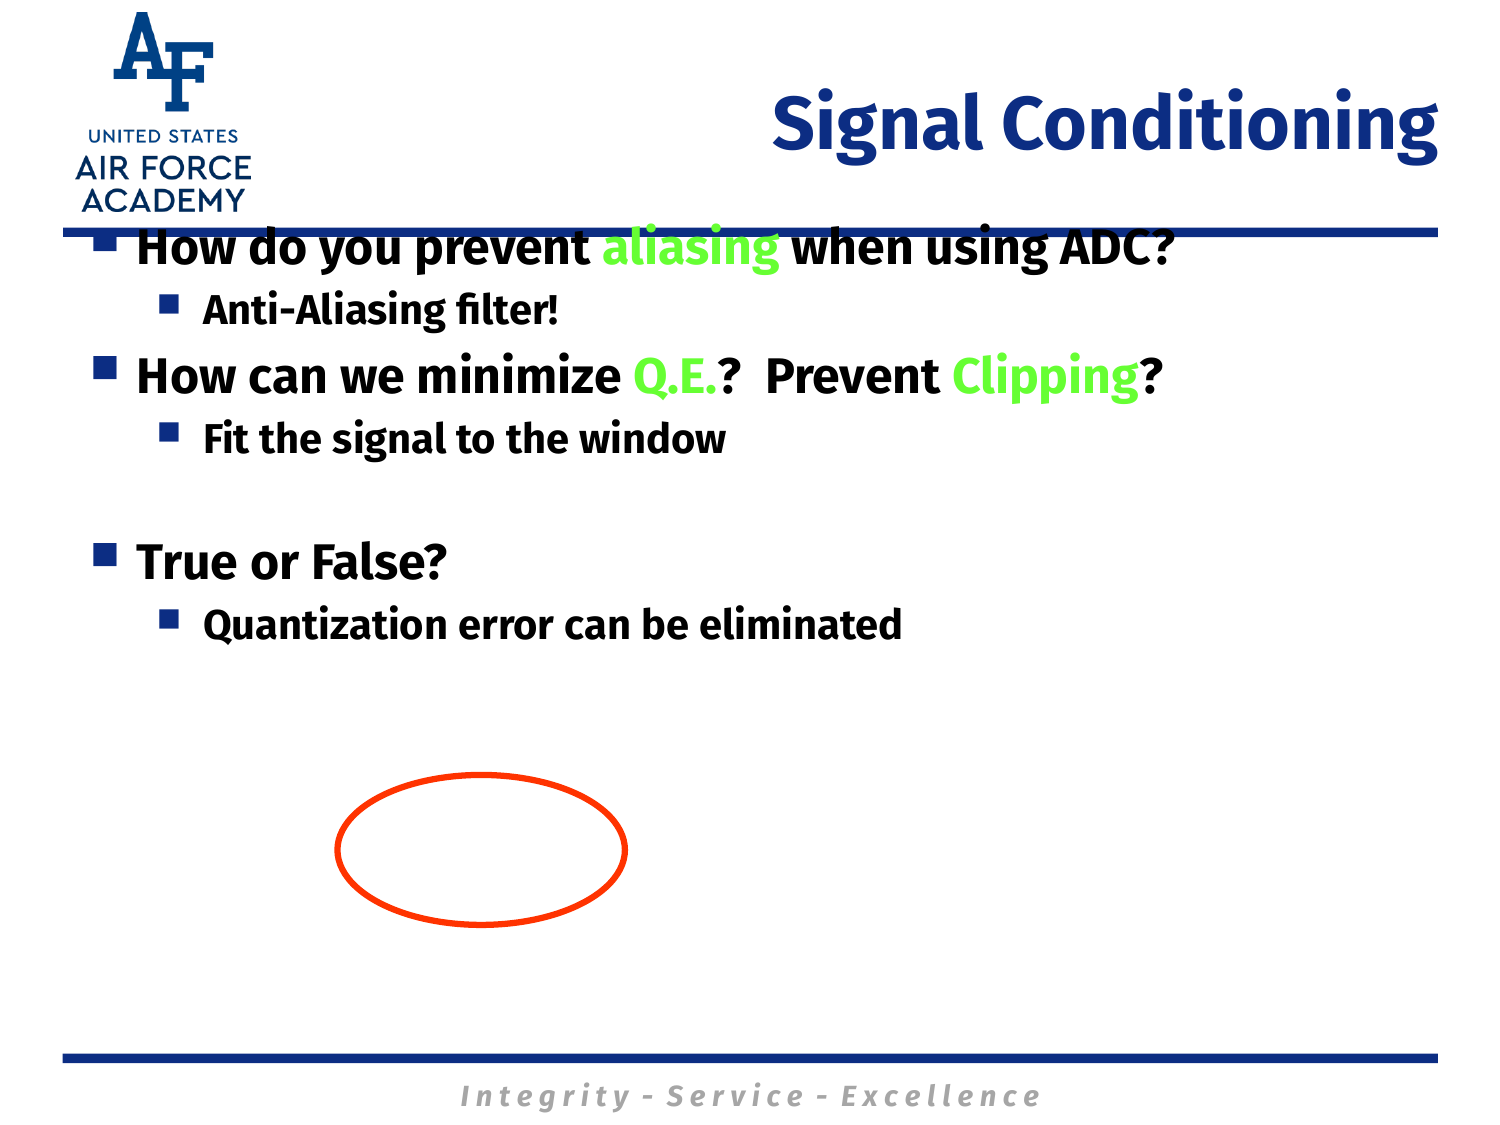

# Signal Conditioning
How do you prevent aliasing when using ADC?
Anti-Aliasing filter!
How can we minimize Q.E.?  Prevent Clipping?
Fit the signal to the window

True or False?
Quantization error can be eliminated